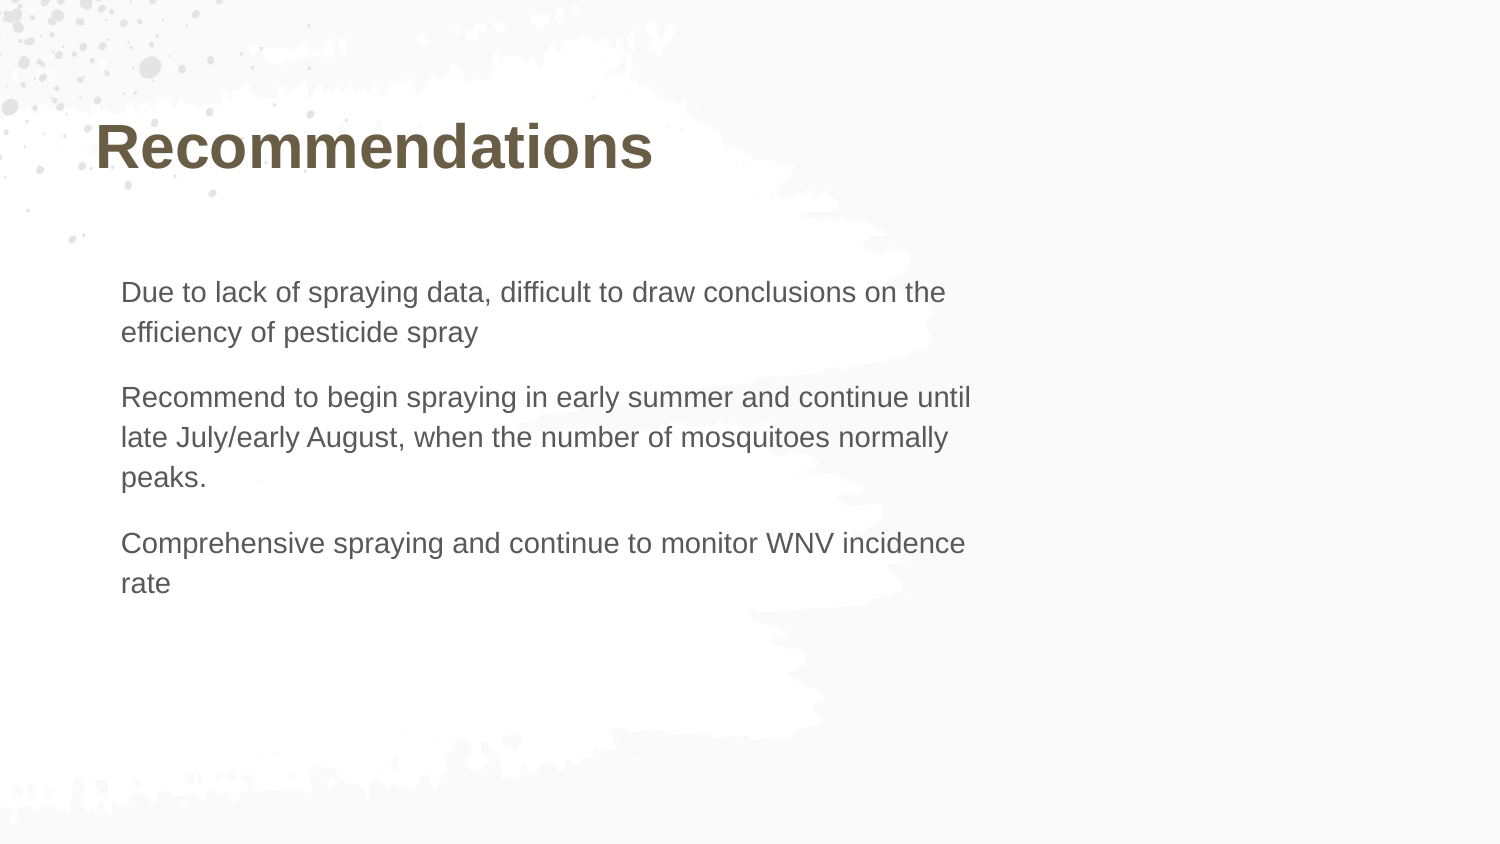

# Recommendations
Due to lack of spraying data, difficult to draw conclusions on the efficiency of pesticide spray
Recommend to begin spraying in early summer and continue until late July/early August, when the number of mosquitoes normally peaks.
Comprehensive spraying and continue to monitor WNV incidence rate